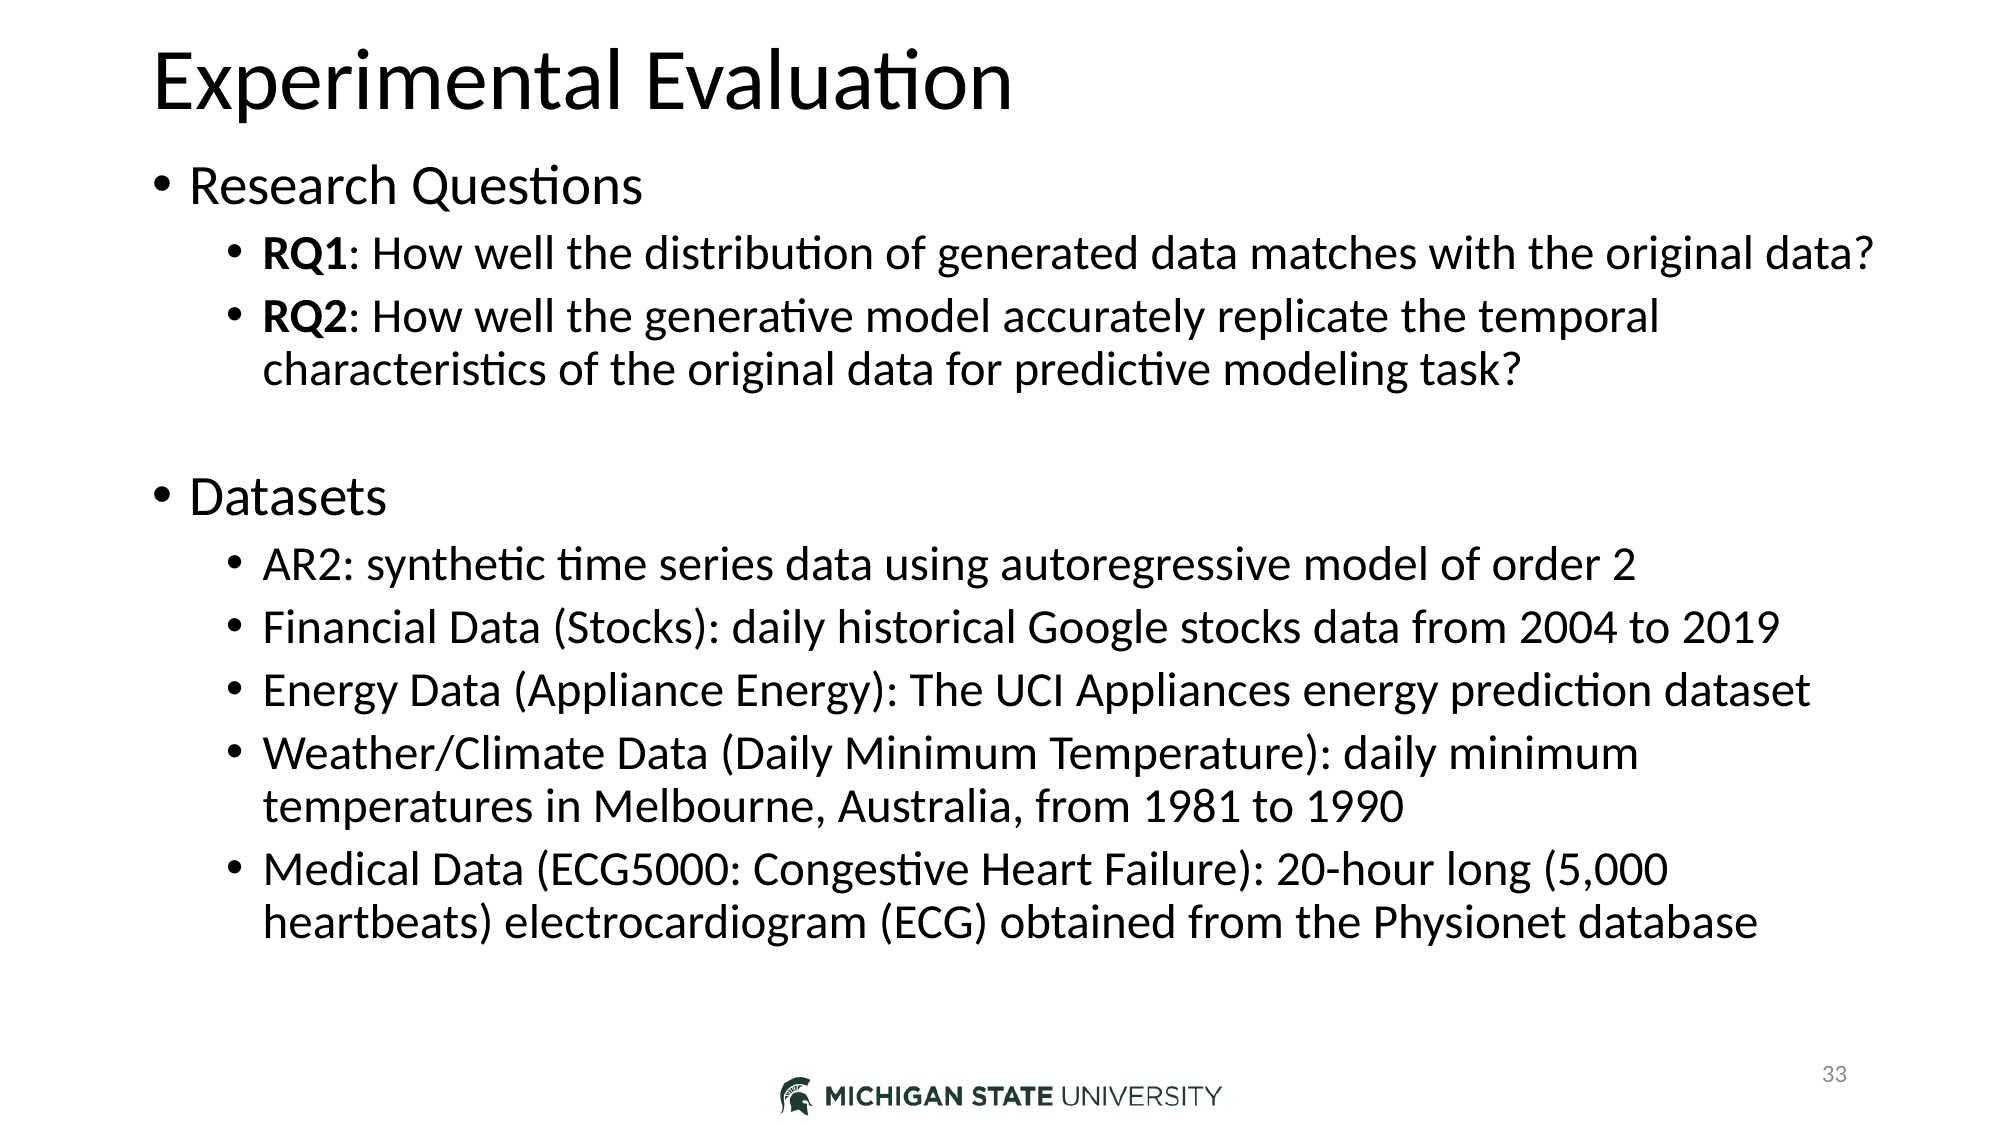

# Experimental Evaluation
Research Questions
RQ1: How well the distribution of generated data matches with the original data?
RQ2: How well the generative model accurately replicate the temporal characteristics of the original data for predictive modeling task?

Datasets
AR2: synthetic time series data using autoregressive model of order 2
Financial Data (Stocks): daily historical Google stocks data from 2004 to 2019
Energy Data (Appliance Energy): The UCI Appliances energy prediction dataset
Weather/Climate Data (Daily Minimum Temperature): daily minimum temperatures in Melbourne, Australia, from 1981 to 1990
Medical Data (ECG5000: Congestive Heart Failure): 20-hour long (5,000 heartbeats) electrocardiogram (ECG) obtained from the Physionet database

33